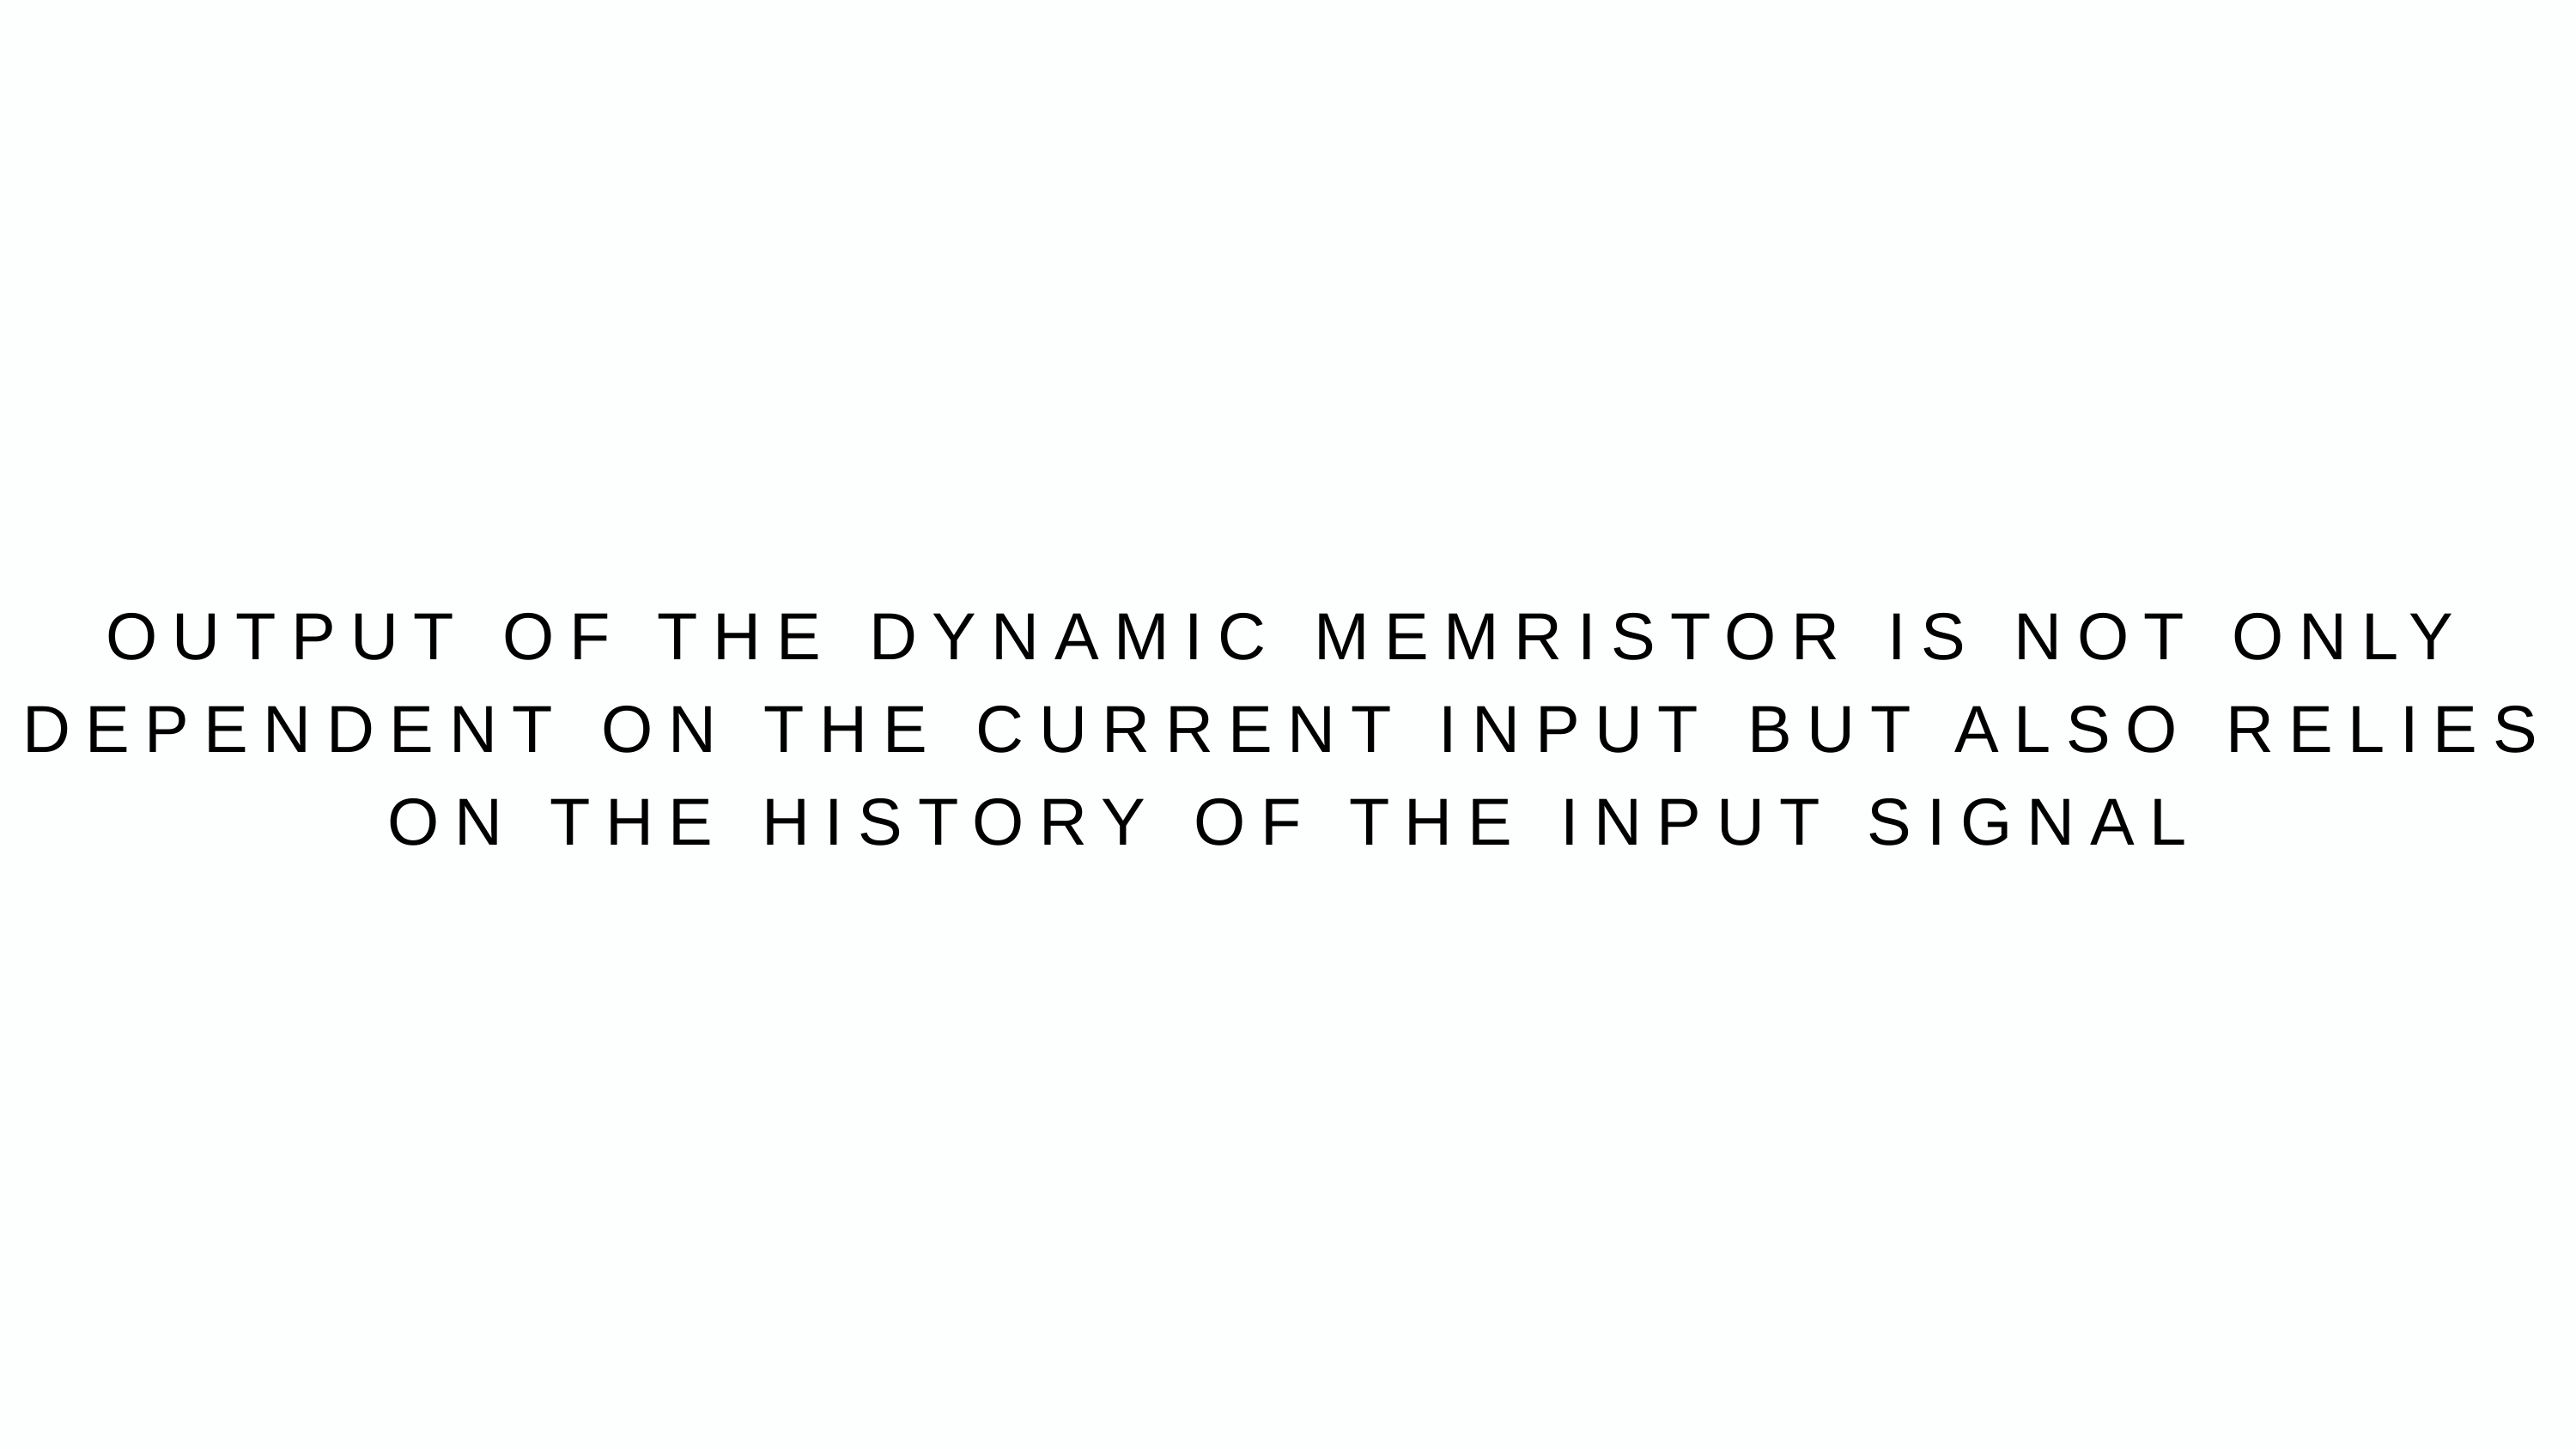

OUTPUT OF THE DYNAMIC MEMRISTOR IS NOT ONLY DEPENDENT ON THE CURRENT INPUT BUT ALSO RELIES ON THE HISTORY OF THE INPUT SIGNAL